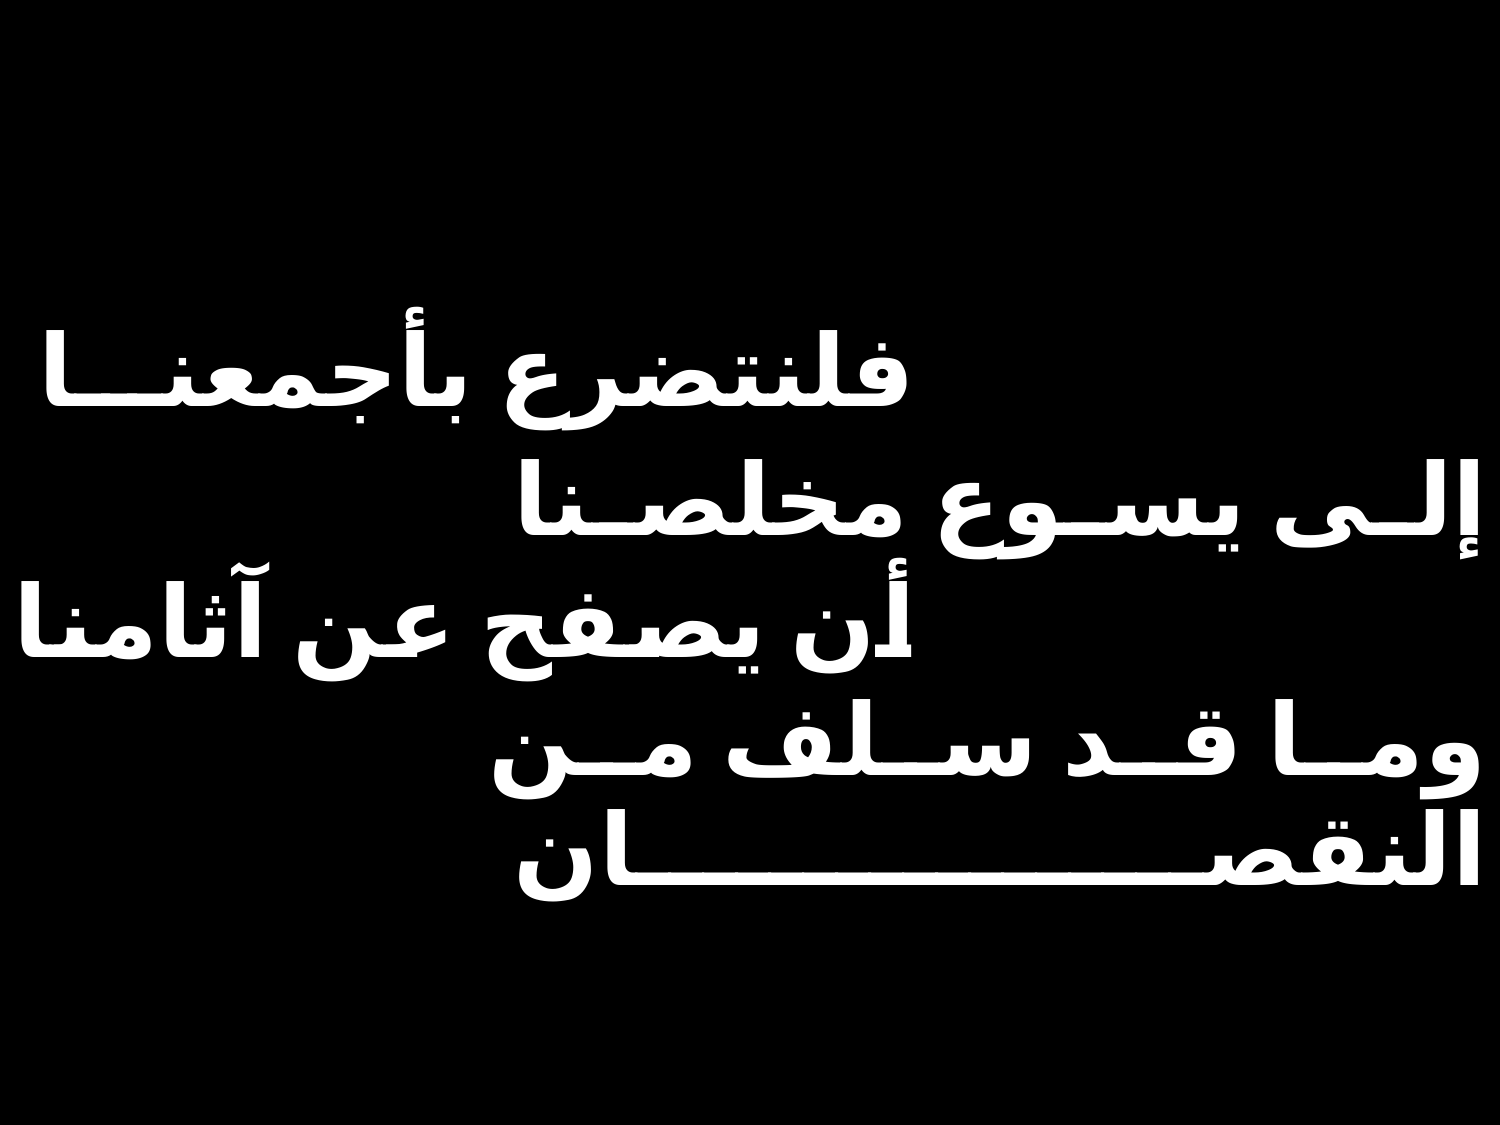

| فلنتضرع بأجمعنا |  |  |
| --- | --- | --- |
|  | إلى يسوع مخلصنا |  |
| أن يصفح عن آثامنا |  |  |
|  | وما قد سلف من النقصان |  |